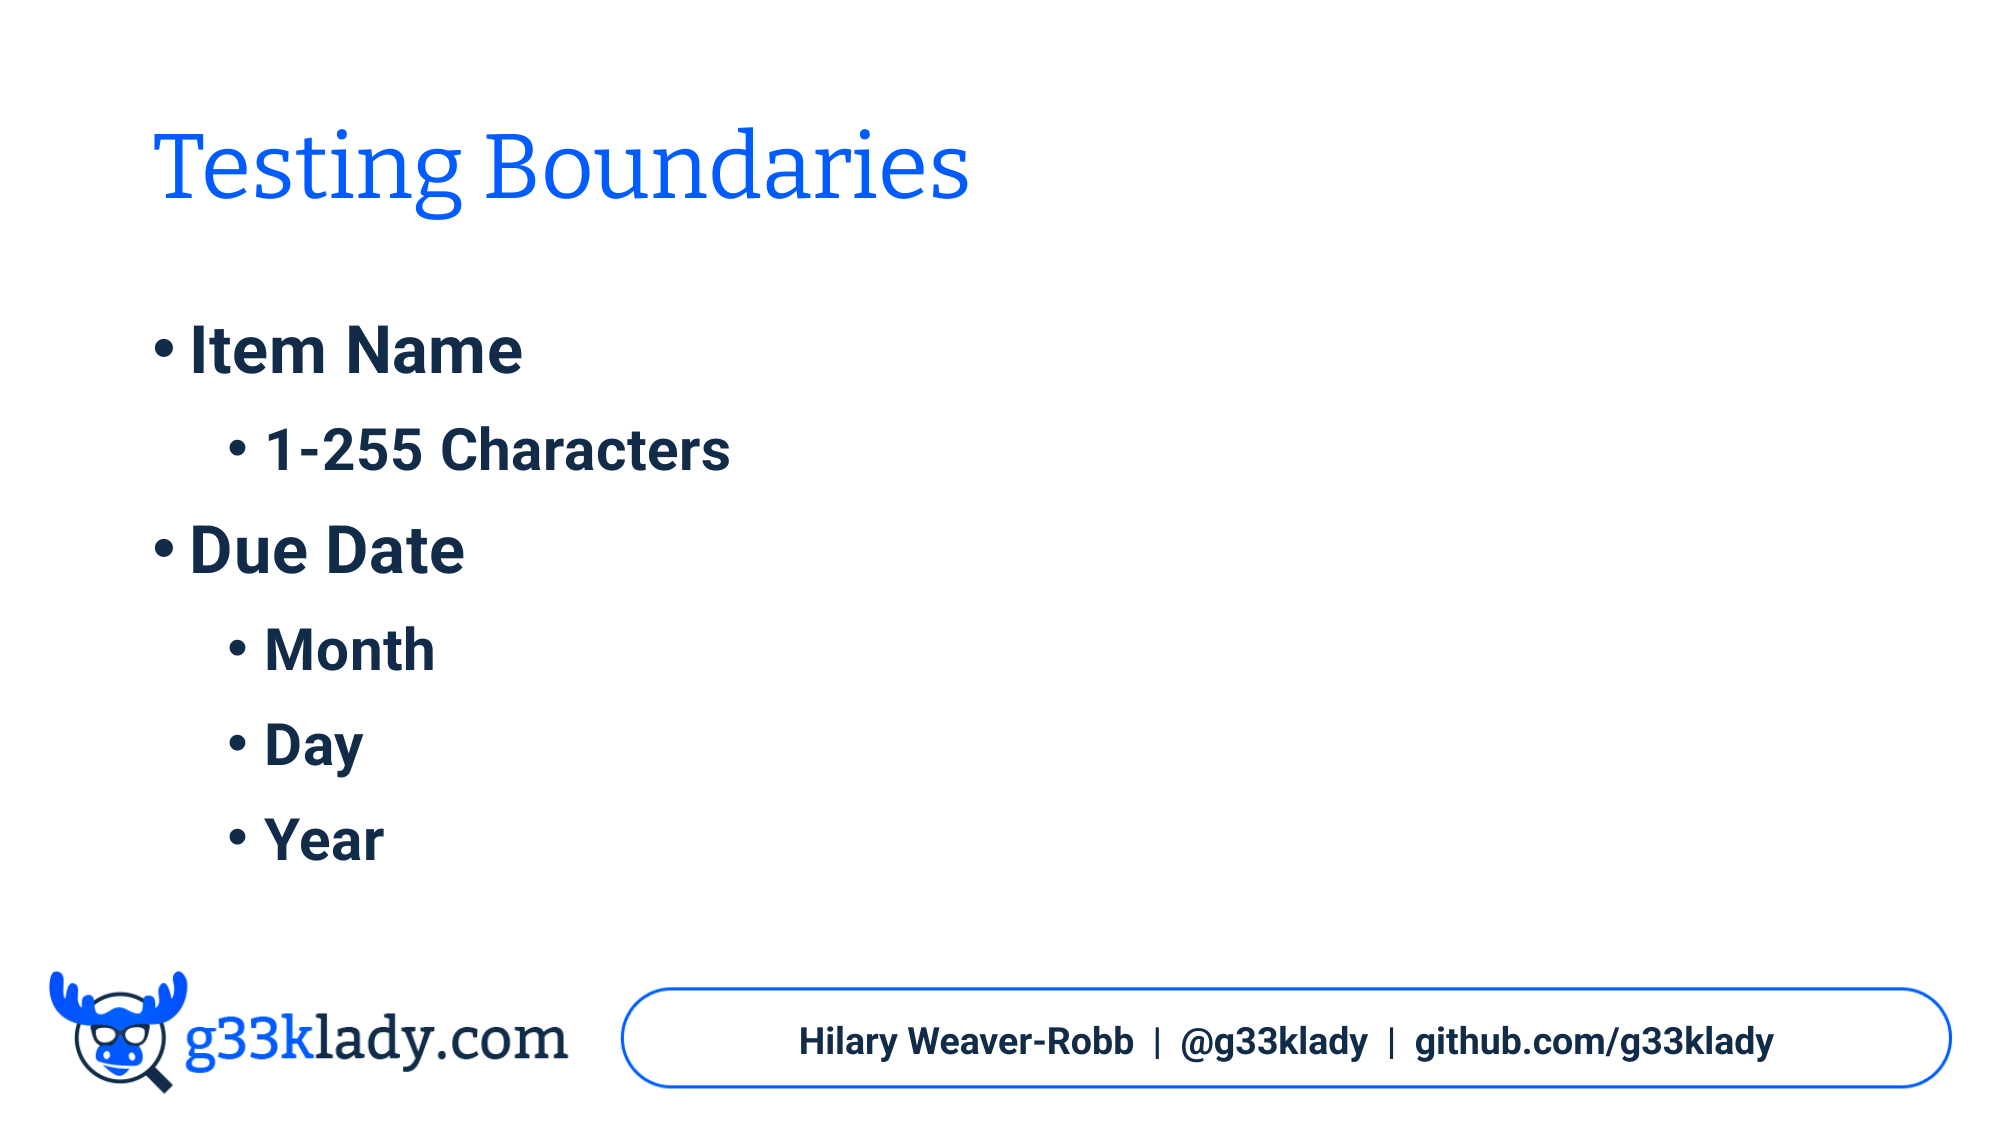

# Testing Boundaries
Item Name
1-255 Characters
Due Date
Month
Day
Year

Hilary Weaver-Robb  |  @g33klady  |  github.com/g33klady